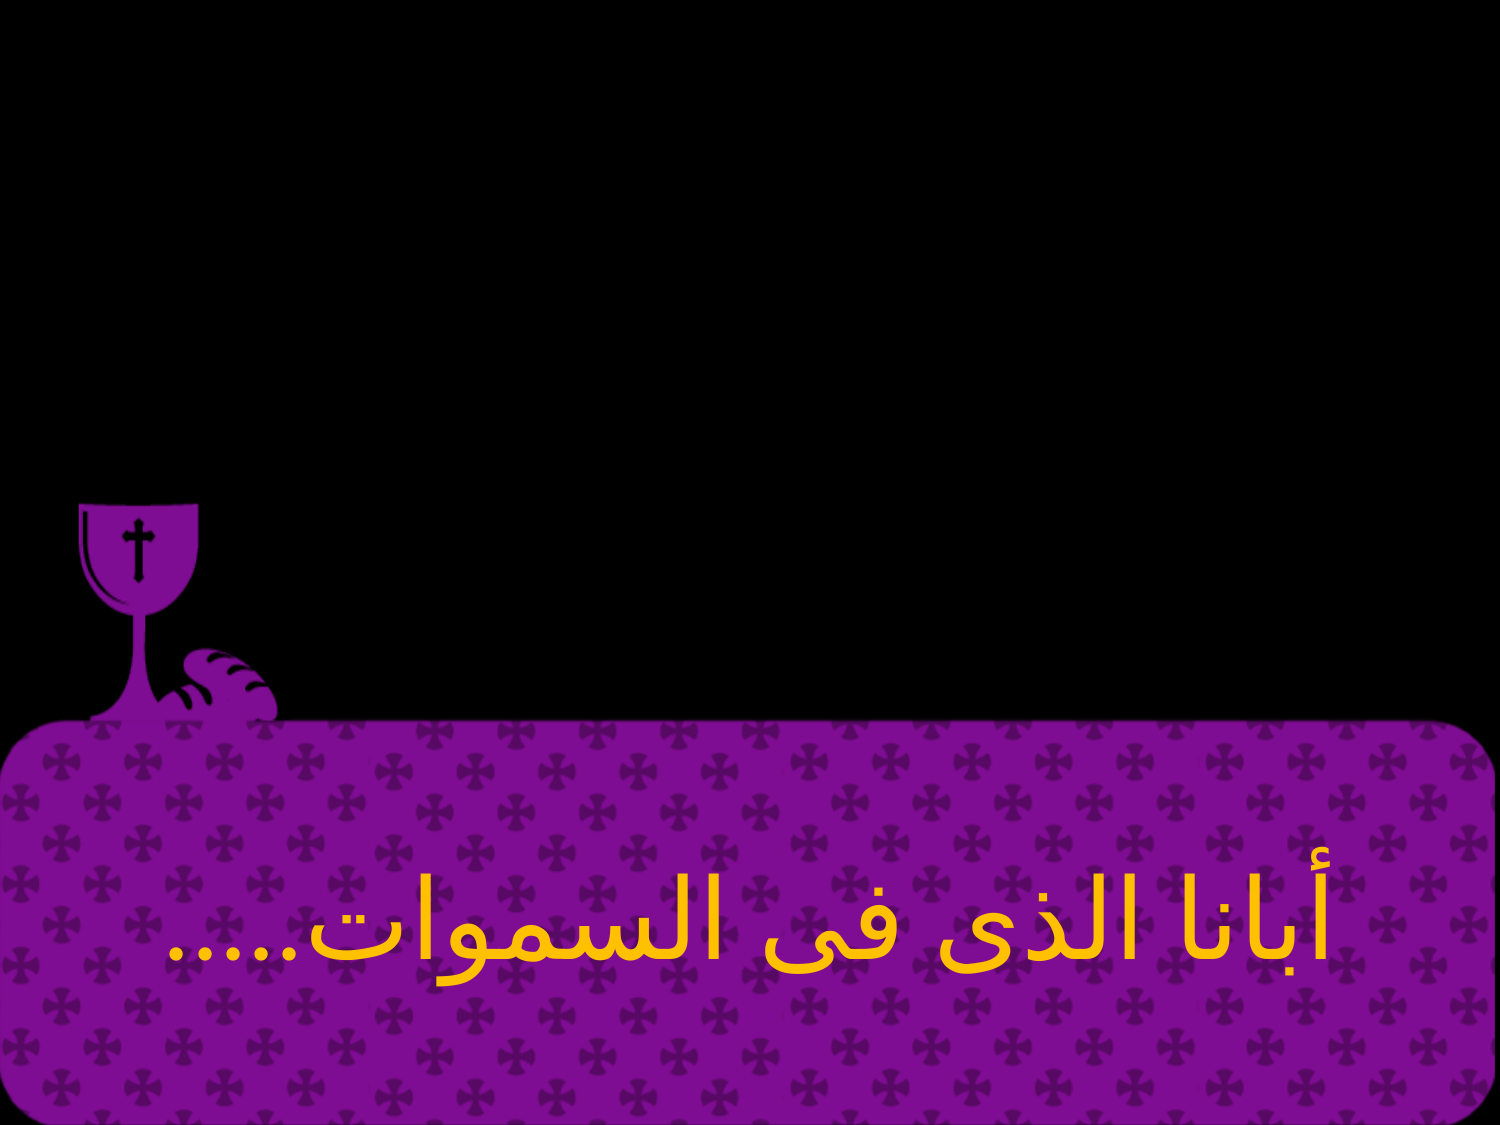

| أبانا الذى فى السموات..... |
| --- |